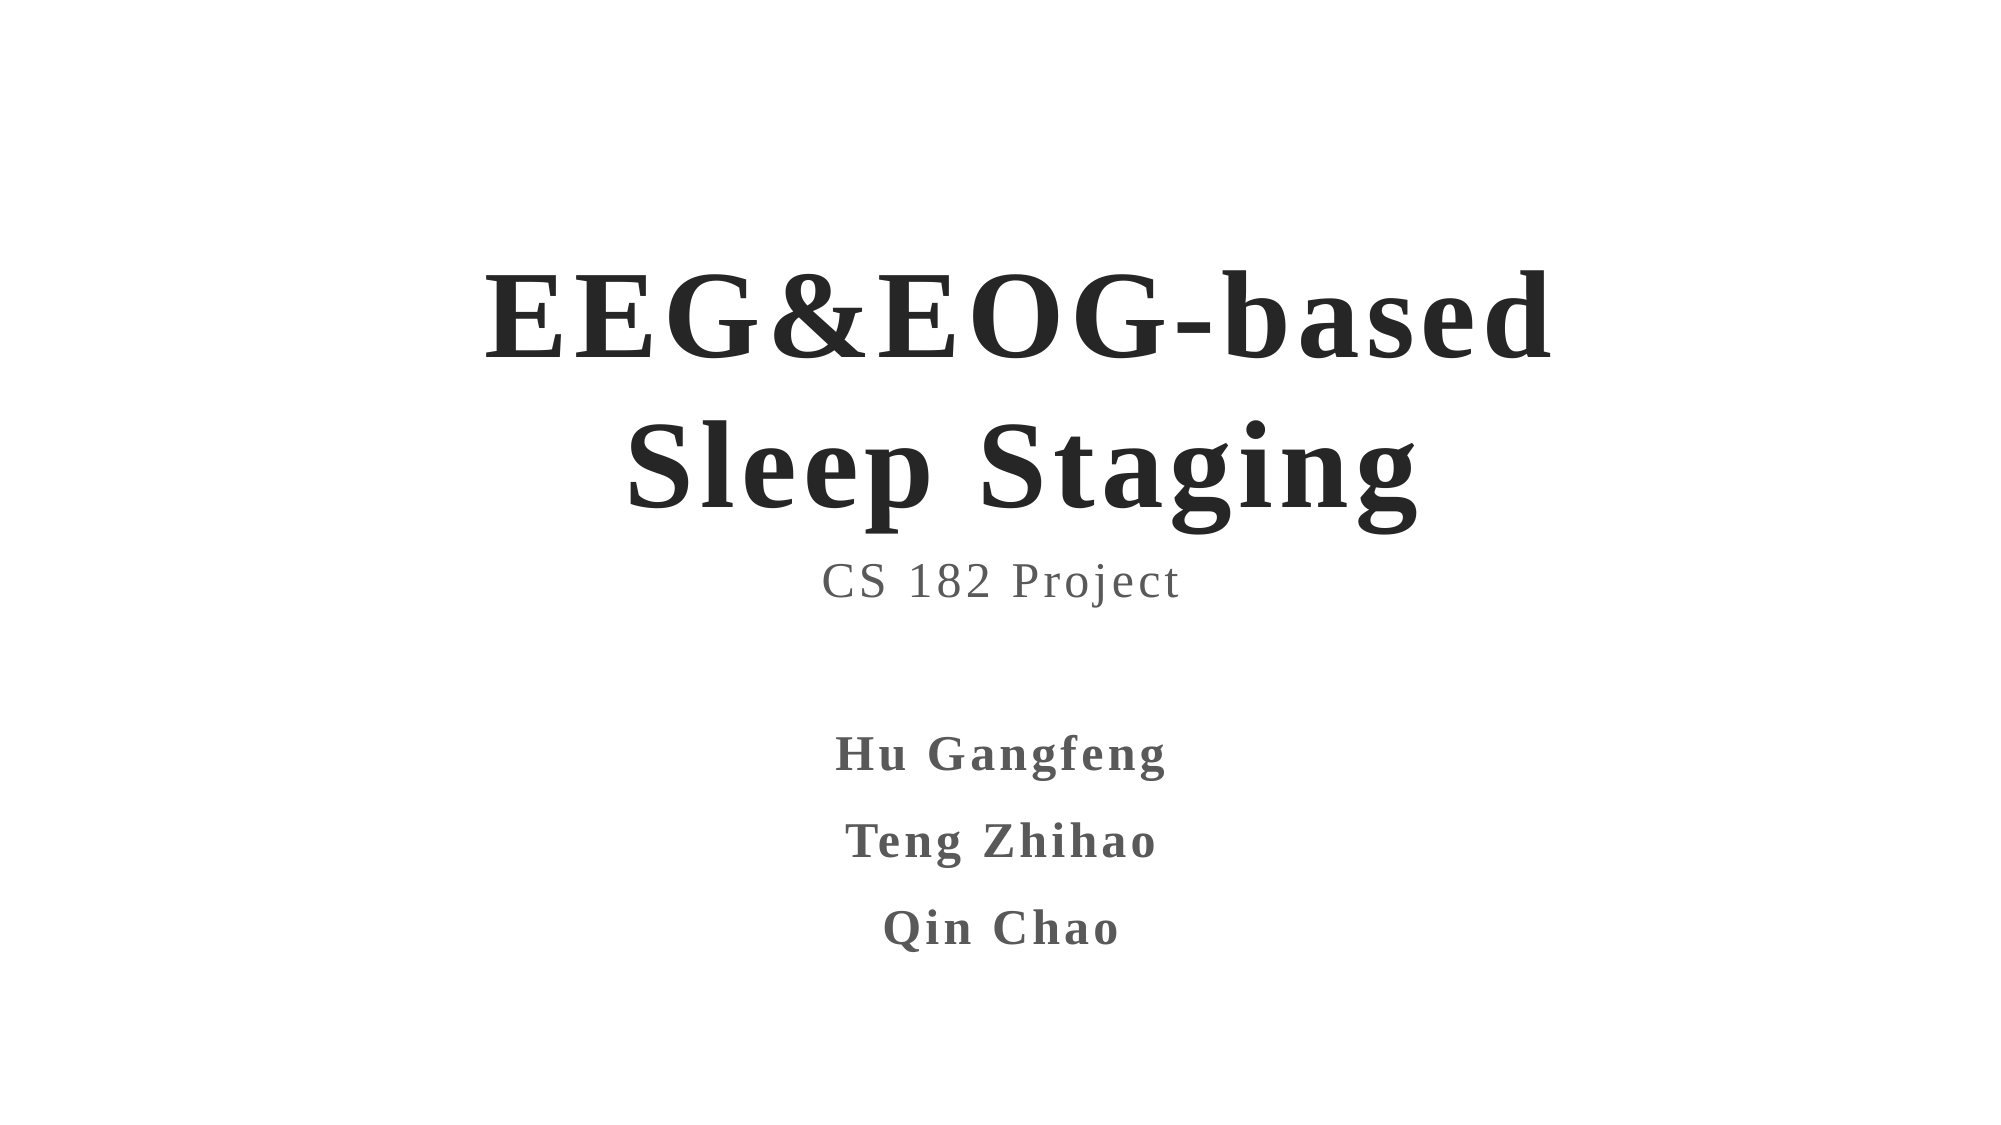

# EEG&EOG-based Sleep Staging
CS 182 Project

Hu Gangfeng
Teng Zhihao
Qin Chao